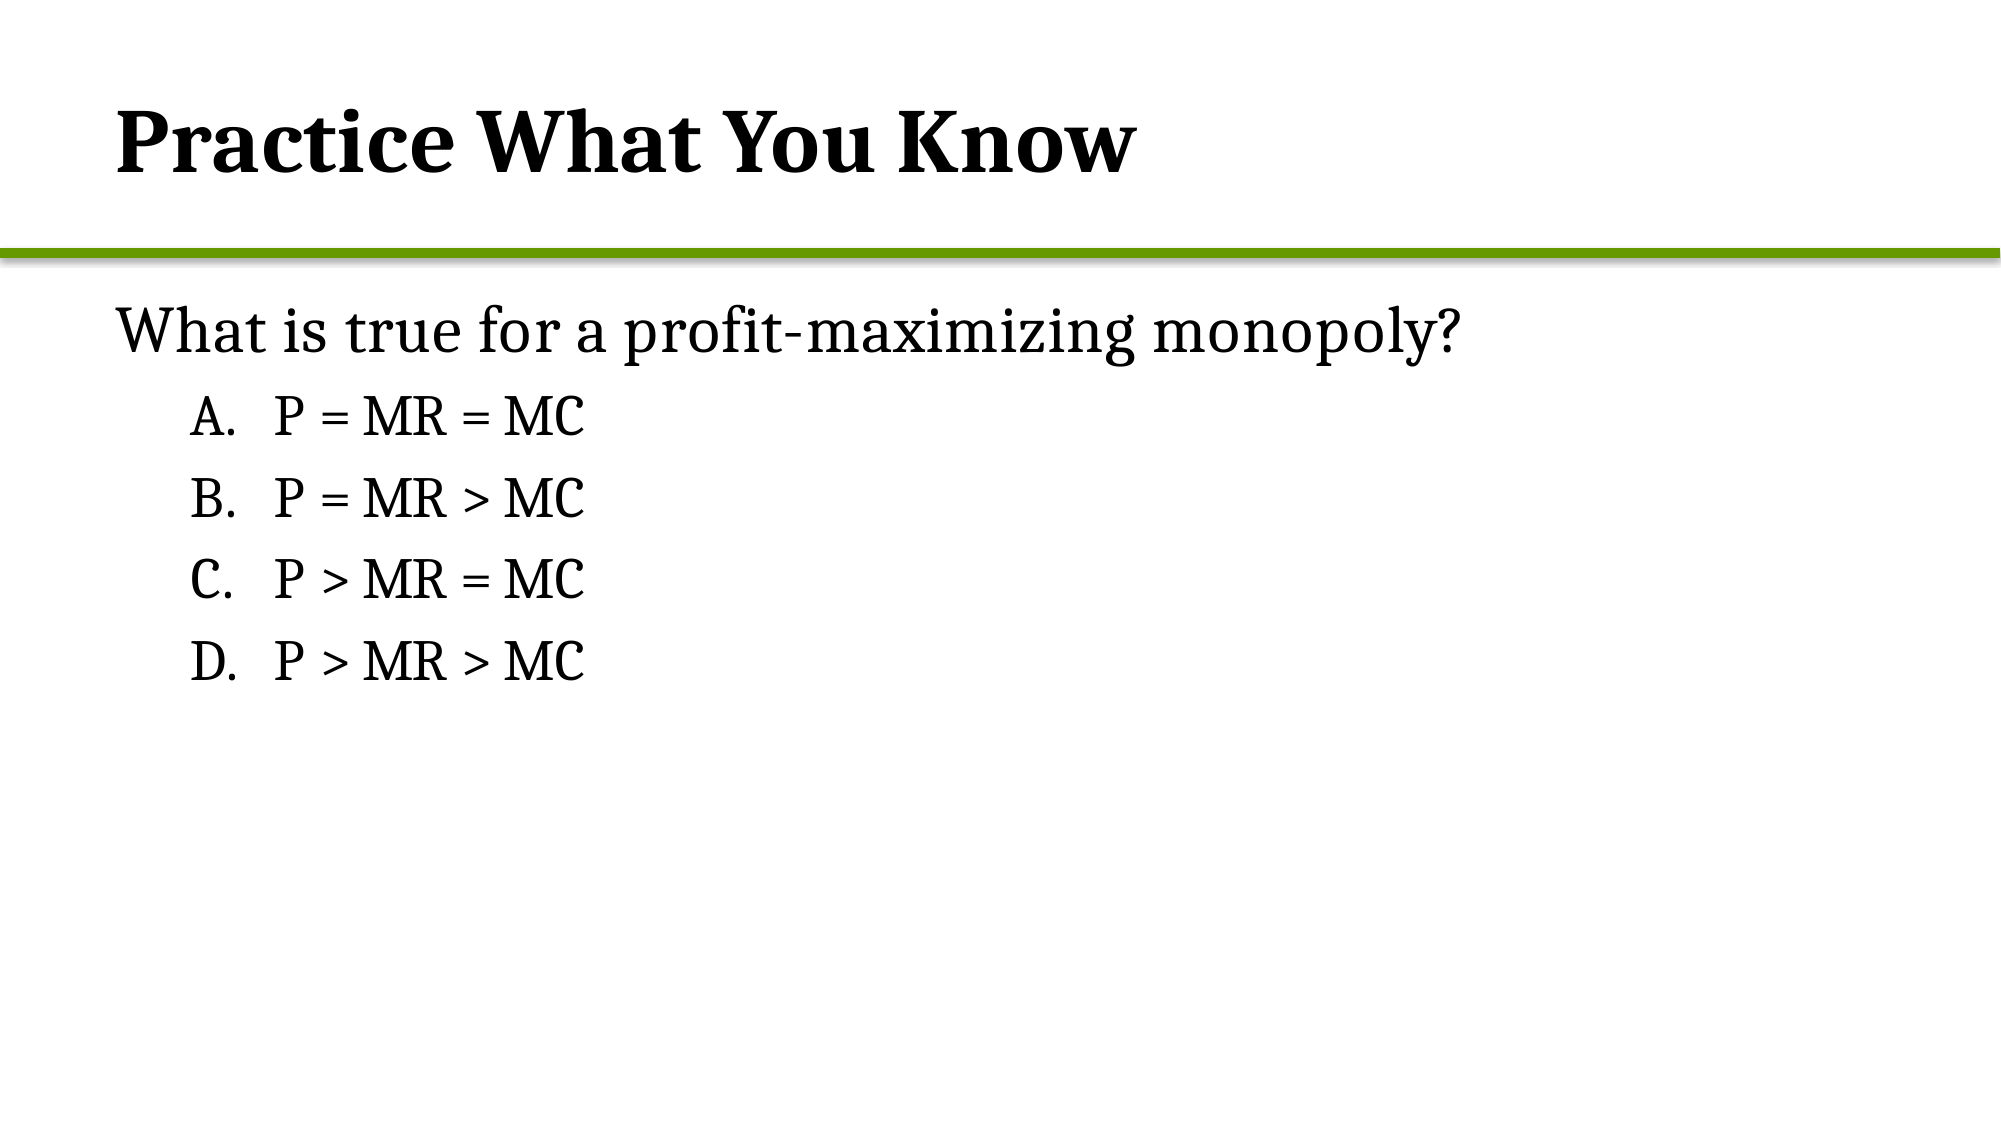

Practice What You Know
What is true for a profit-maximizing monopoly?
P = MR = MC
P = MR > MC
P > MR = MC
P > MR > MC